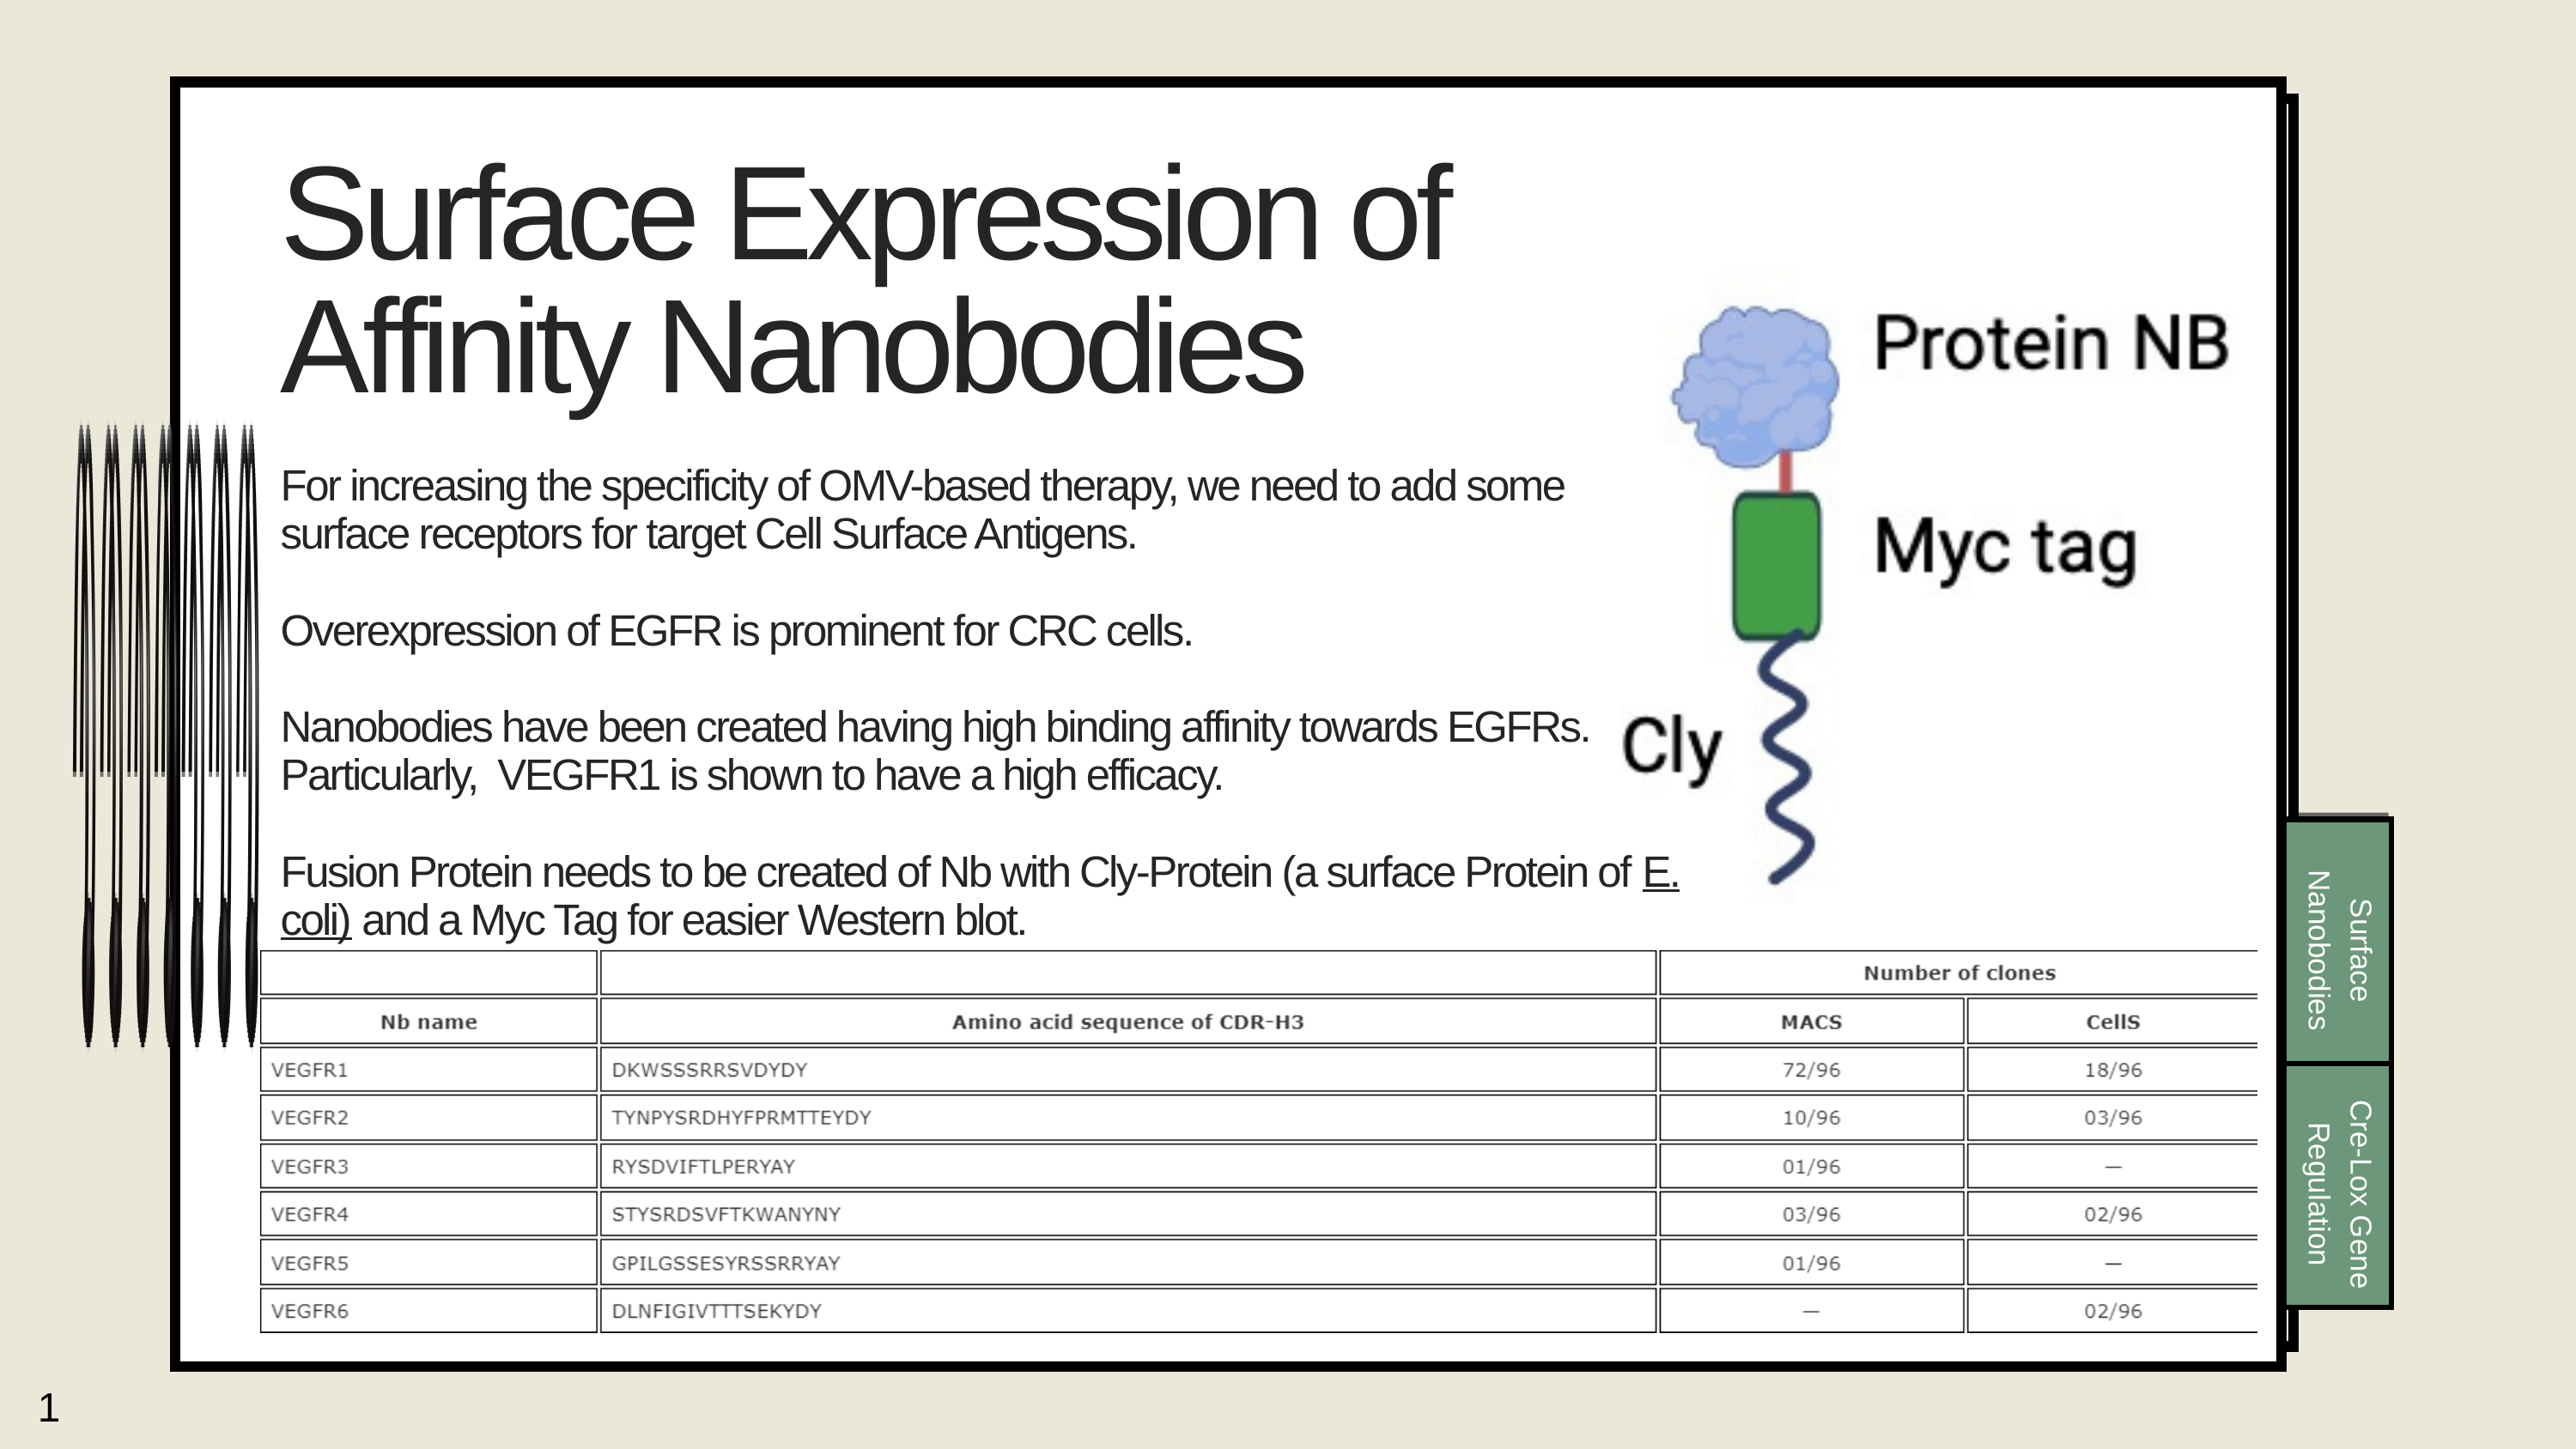

Surface Expression of Affinity Nanobodies

For increasing the specificity of OMV-based therapy, we need to add some surface receptors for target Cell Surface Antigens.

Overexpression of EGFR is prominent for CRC cells.

Nanobodies have been created having high binding affinity towards EGFRs. Particularly,  VEGFR1 is shown to have a high efficacy.

Fusion Protein needs to be created of Nb with Cly-Protein (a surface Protein of E. coli) and a Myc Tag for easier Western blot.

Surface Nanobodies

Cre-Lox Gene Regulation
14